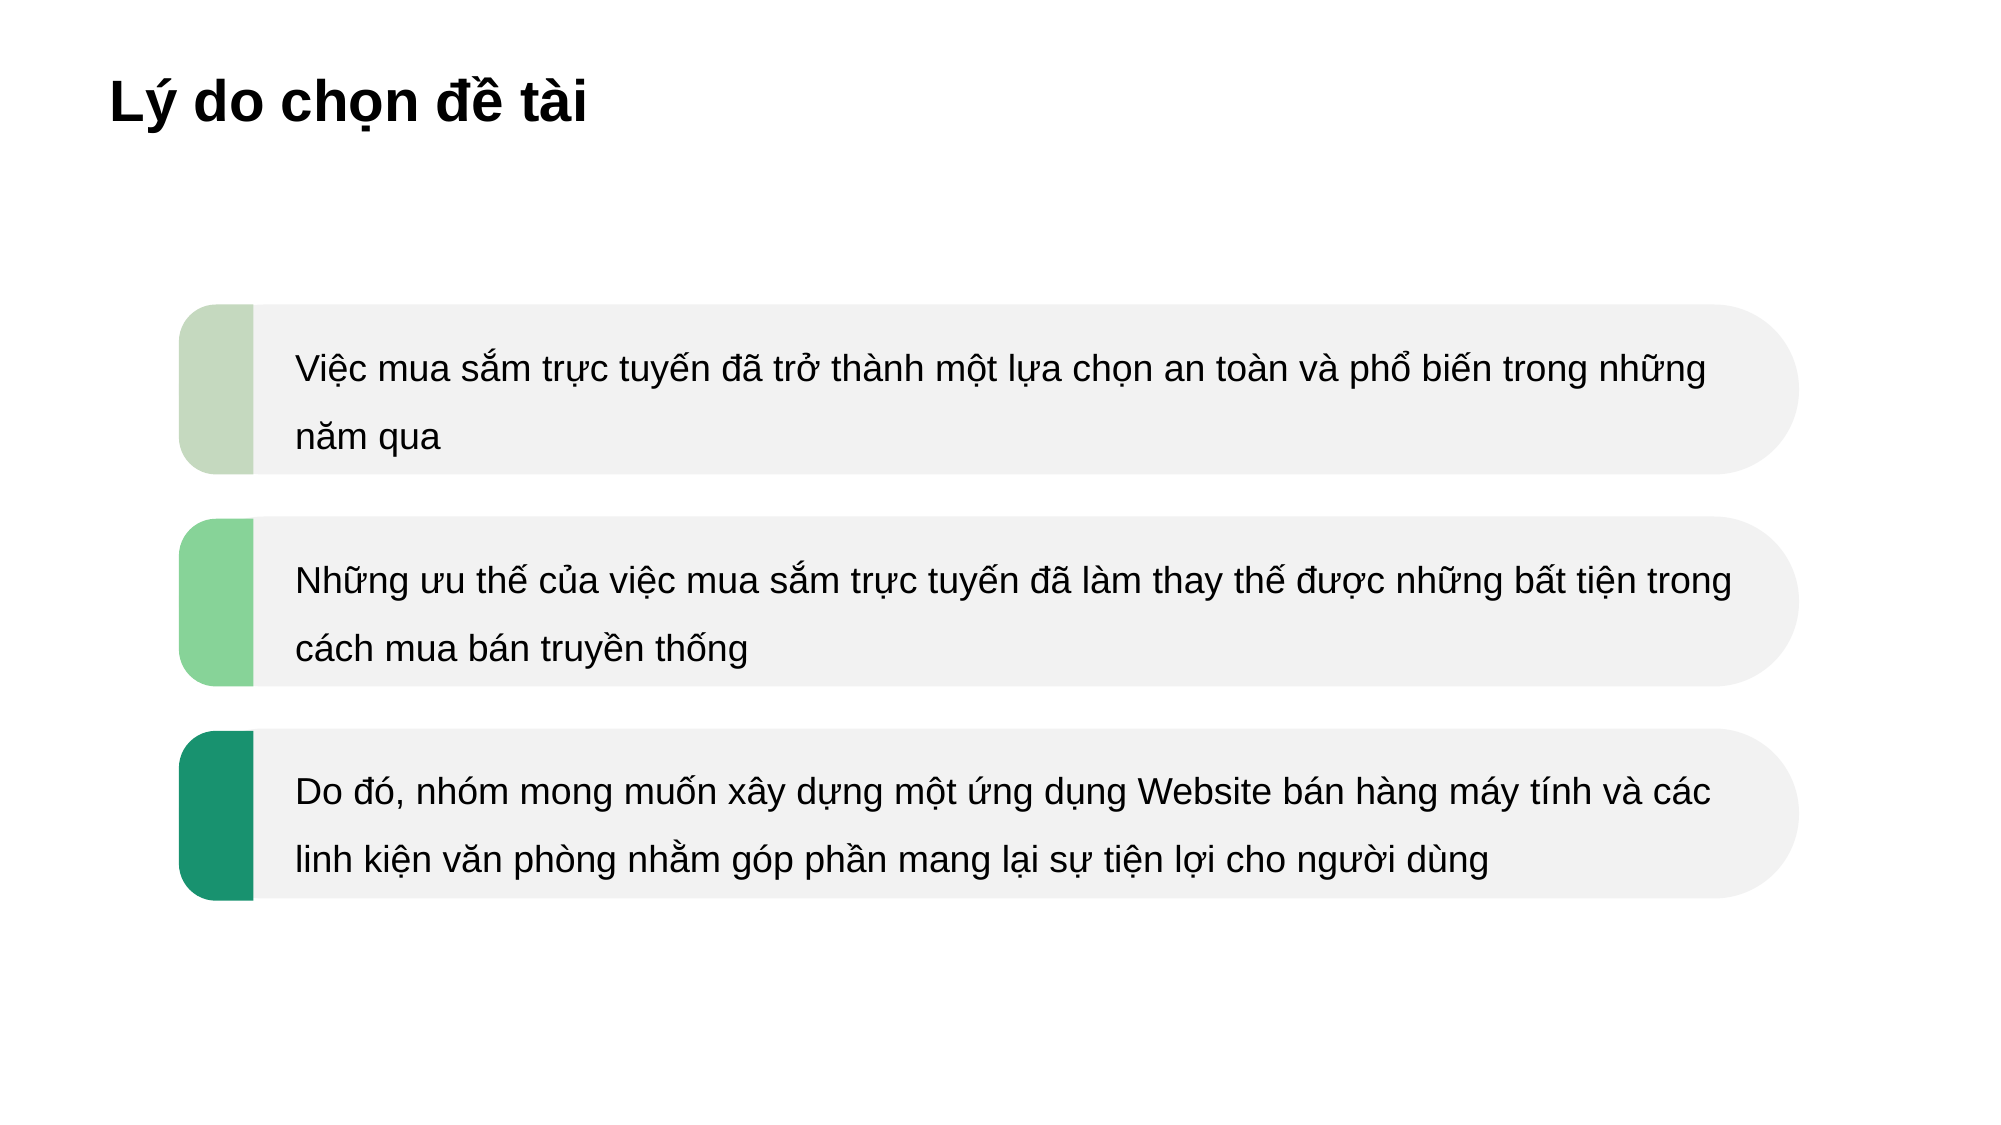

Lý do chọn đề tài

Việc mua sắm trực tuyến đã trở thành một lựa chọn an toàn và phổ biến trong những năm qua

Những ưu thế của việc mua sắm trực tuyến đã làm thay thế được những bất tiện trong cách mua bán truyền thống

Do đó, nhóm mong muốn xây dựng một ứng dụng Website bán hàng máy tính và các linh kiện văn phòng nhằm góp phần mang lại sự tiện lợi cho người dùng